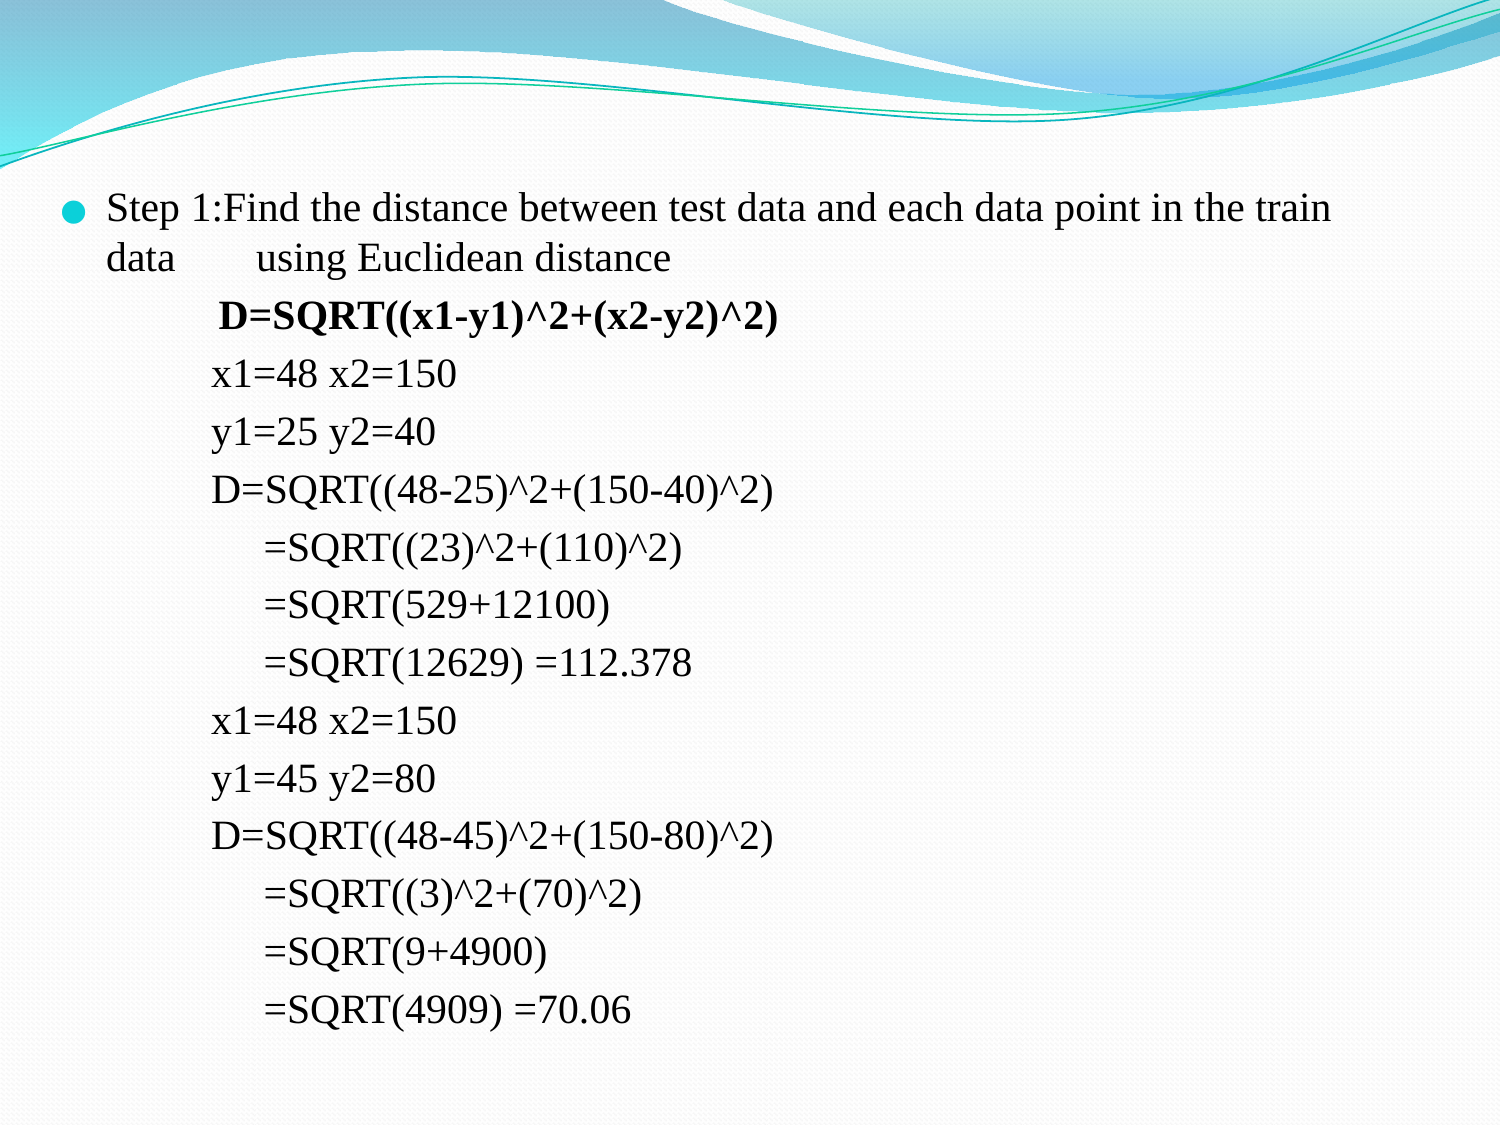

Step 1:Find the distance between test data and each data point in the train data 	using Euclidean distance
               D=SQRT((x1-y1)^2+(x2-y2)^2)
 	x1=48 x2=150
	y1=25 y2=40
	D=SQRT((48-25)^2+(150-40)^2)
	     =SQRT((23)^2+(110)^2)
	     =SQRT(529+12100)
	     =SQRT(12629) =112.378
	x1=48 x2=150
	y1=45 y2=80
	D=SQRT((48-45)^2+(150-80)^2)
	     =SQRT((3)^2+(70)^2)
	     =SQRT(9+4900)
	     =SQRT(4909) =70.06